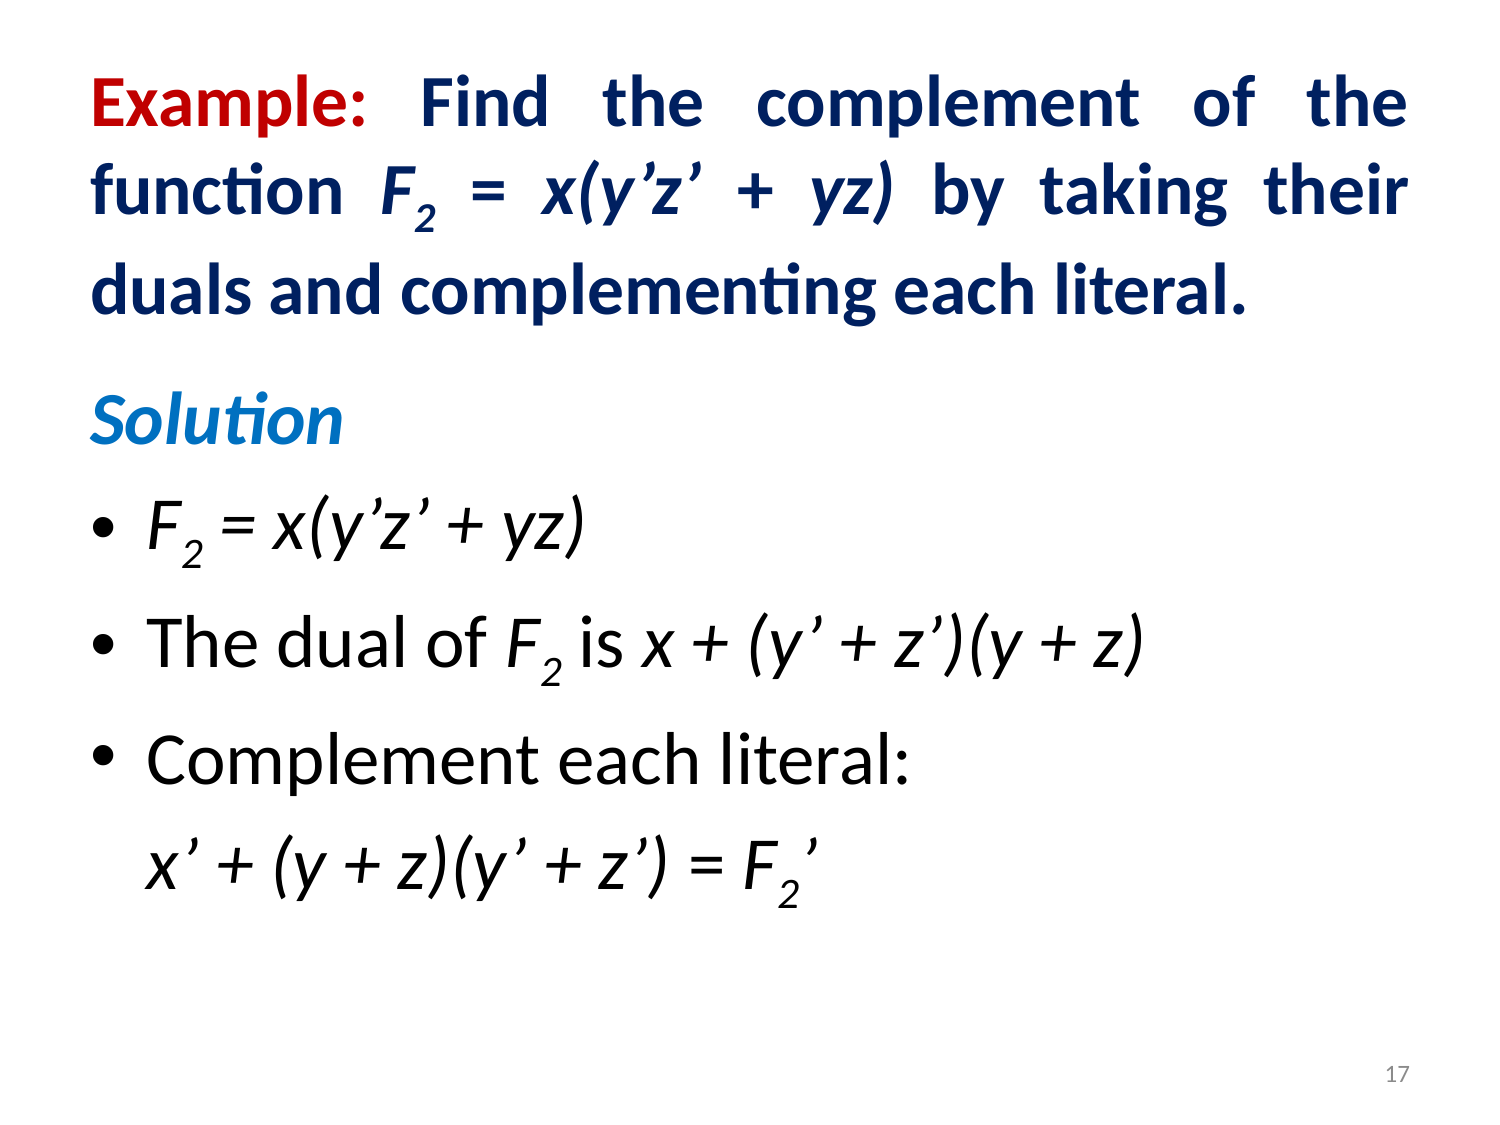

# Example: Find the complement of the function F2 = x(y’z’ + yz) by taking their duals and complementing each literal.
Solution
F2 = x(y’z’ + yz)
The dual of F2 is x + (y’ + z’)(y + z)
Complement each literal:
	x’ + (y + z)(y’ + z’) = F2’
17